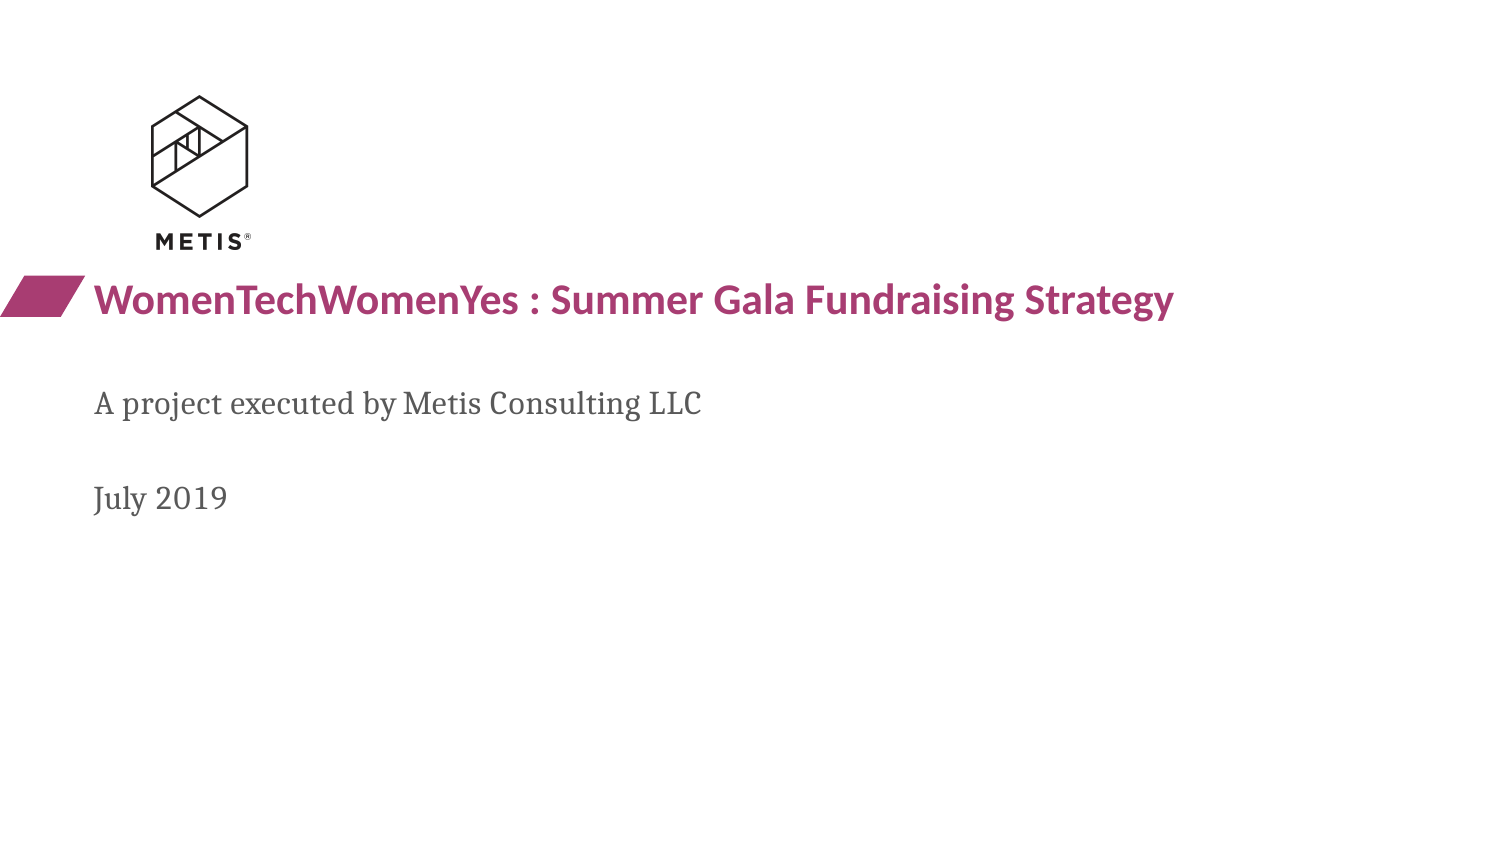

# WomenTechWomenYes : Summer Gala Fundraising Strategy
A project executed by Metis Consulting LLC
July 2019